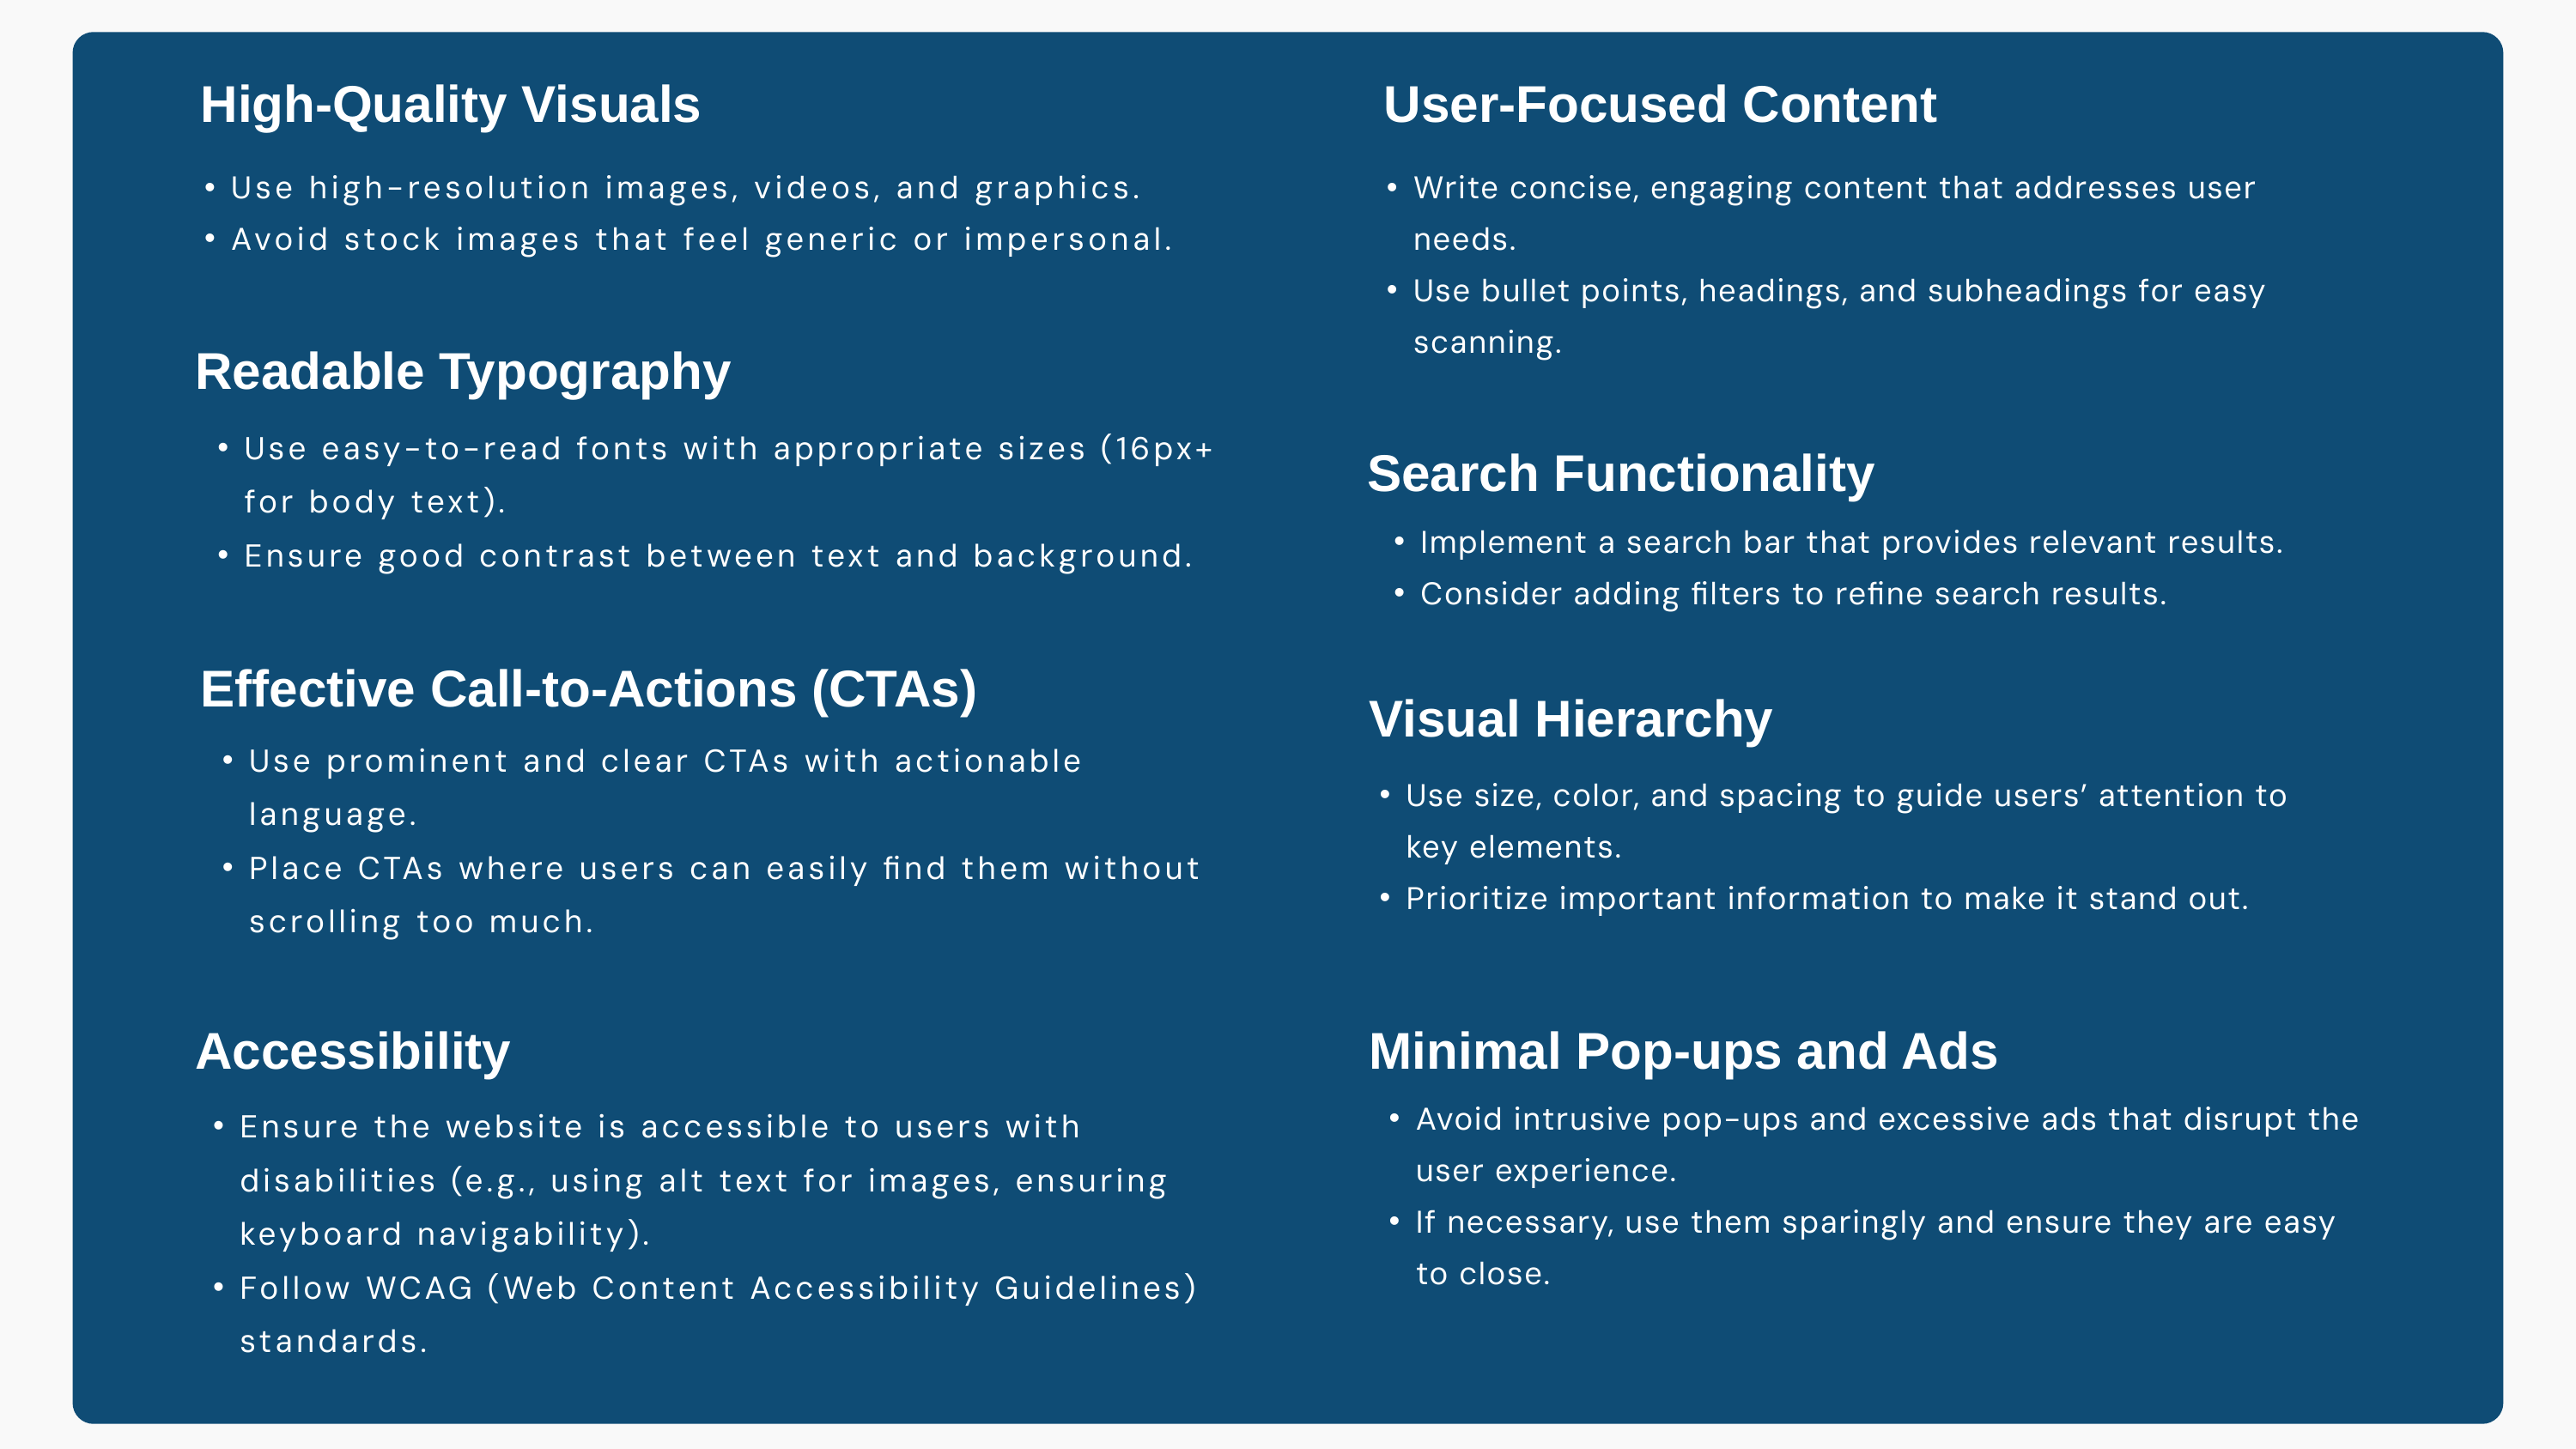

High-Quality Visuals
 User-Focused Content
Use high-resolution images, videos, and graphics.
Avoid stock images that feel generic or impersonal.

Write concise, engaging content that addresses user needs.
Use bullet points, headings, and subheadings for easy scanning.

Readable Typography
Use easy-to-read fonts with appropriate sizes (16px+ for body text).
Ensure good contrast between text and background.

Search Functionality
Implement a search bar that provides relevant results.
Consider adding filters to refine search results.

 Effective Call-to-Actions (CTAs)
Visual Hierarchy
Use prominent and clear CTAs with actionable language.
Place CTAs where users can easily find them without scrolling too much.

Use size, color, and spacing to guide users’ attention to key elements.
Prioritize important information to make it stand out.

Accessibility
Minimal Pop-ups and Ads
Avoid intrusive pop-ups and excessive ads that disrupt the user experience.
If necessary, use them sparingly and ensure they are easy to close.

Ensure the website is accessible to users with disabilities (e.g., using alt text for images, ensuring keyboard navigability).
Follow WCAG (Web Content Accessibility Guidelines) standards.